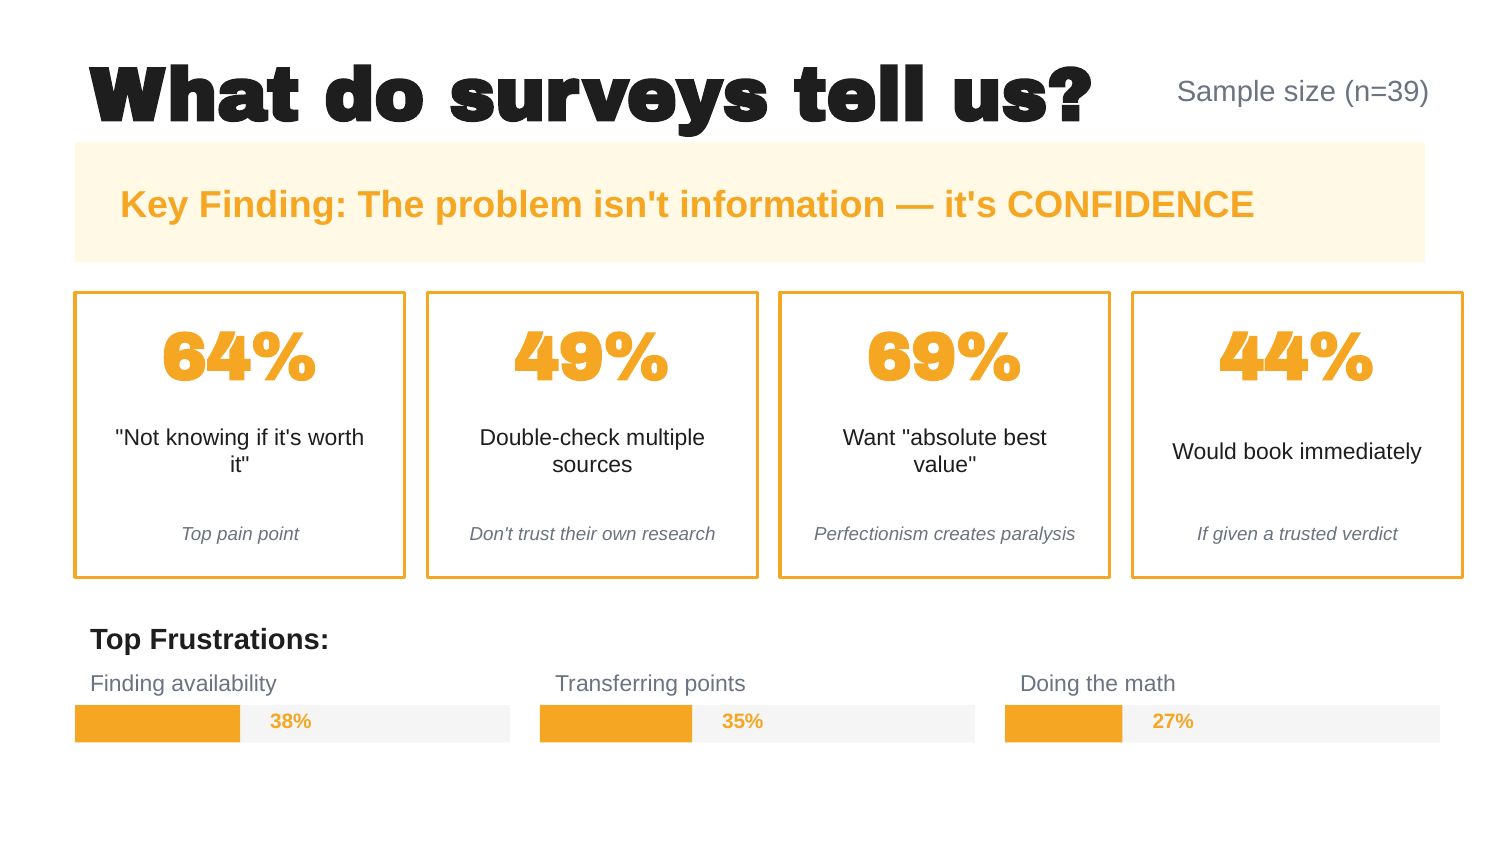

What do surveys tell us?
Sample size (n=39)

Key Finding: The problem isn't information — it's CONFIDENCE

64%
49%
69%
44%
"Not knowing if it's worth it"
Double-check multiple sources
Want "absolute best value"
Would book immediately
Top pain point
Don't trust their own research
Perfectionism creates paralysis
If given a trusted verdict
Top Frustrations:
Finding availability
Transferring points
Doing the math
38%
35%
27%